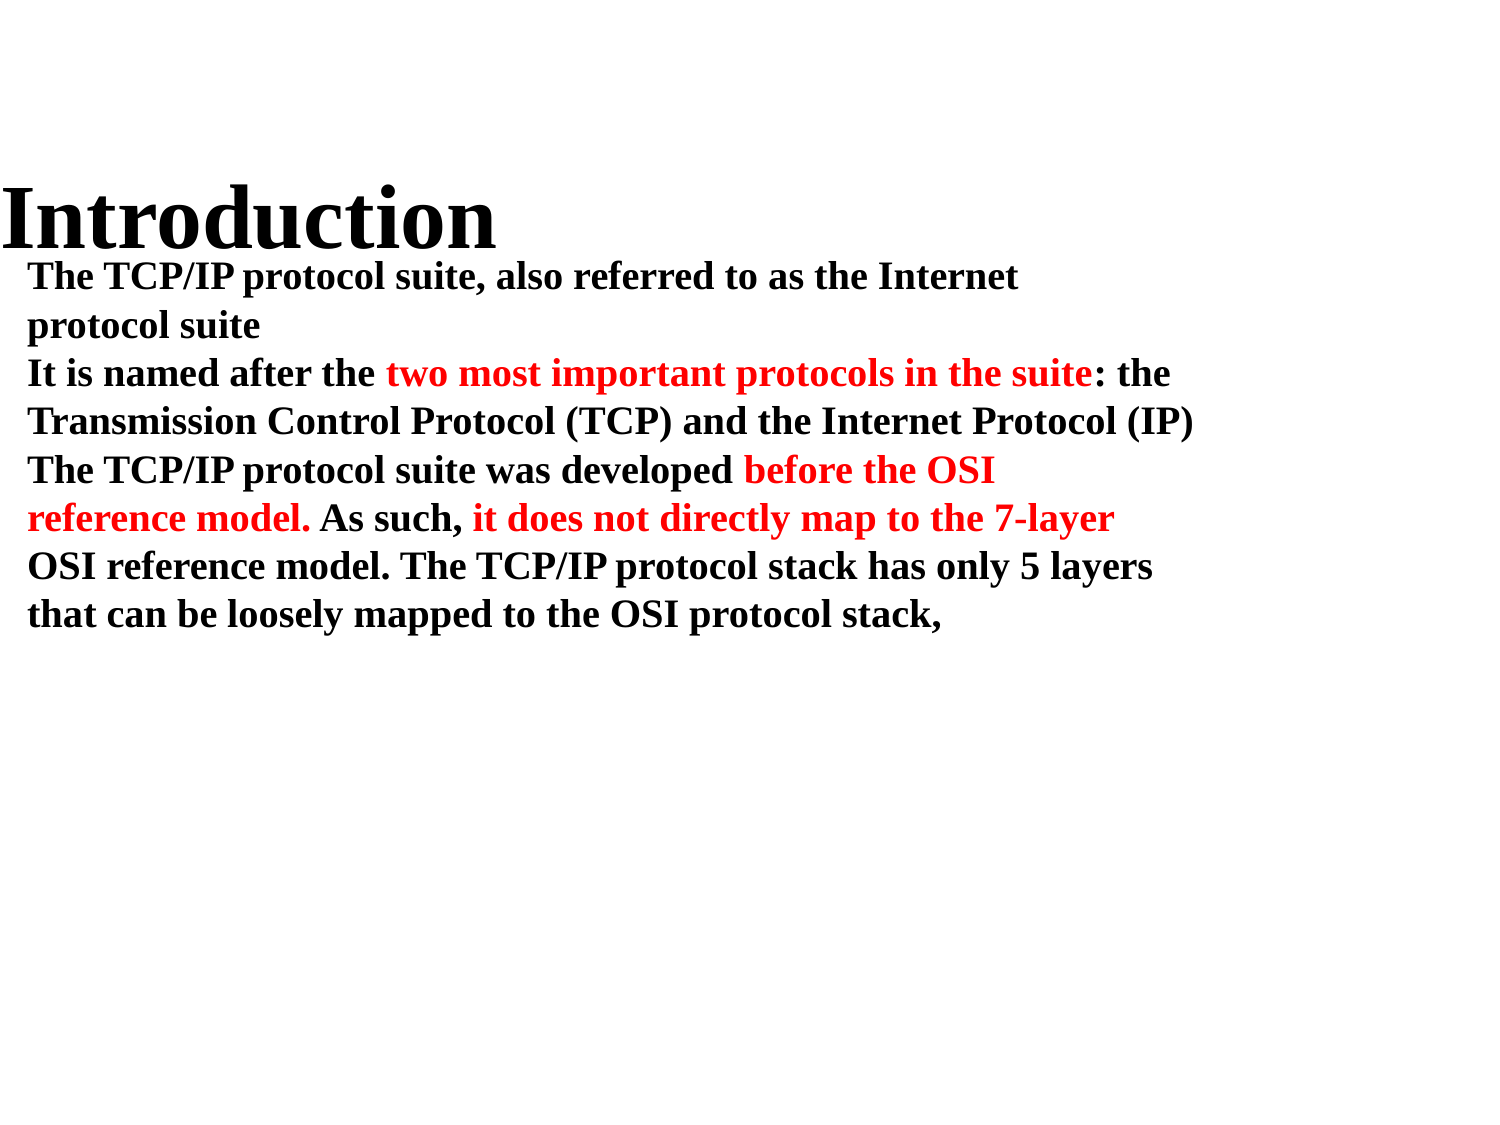

# Introduction
The TCP/IP protocol suite, also referred to as the Internet
protocol suite
It is named after the two most important protocols in the suite: the Transmission Control Protocol (TCP) and the Internet Protocol (IP)
The TCP/IP protocol suite was developed before the OSI
reference model. As such, it does not directly map to the 7-layer
OSI reference model. The TCP/IP protocol stack has only 5 layers
that can be loosely mapped to the OSI protocol stack,